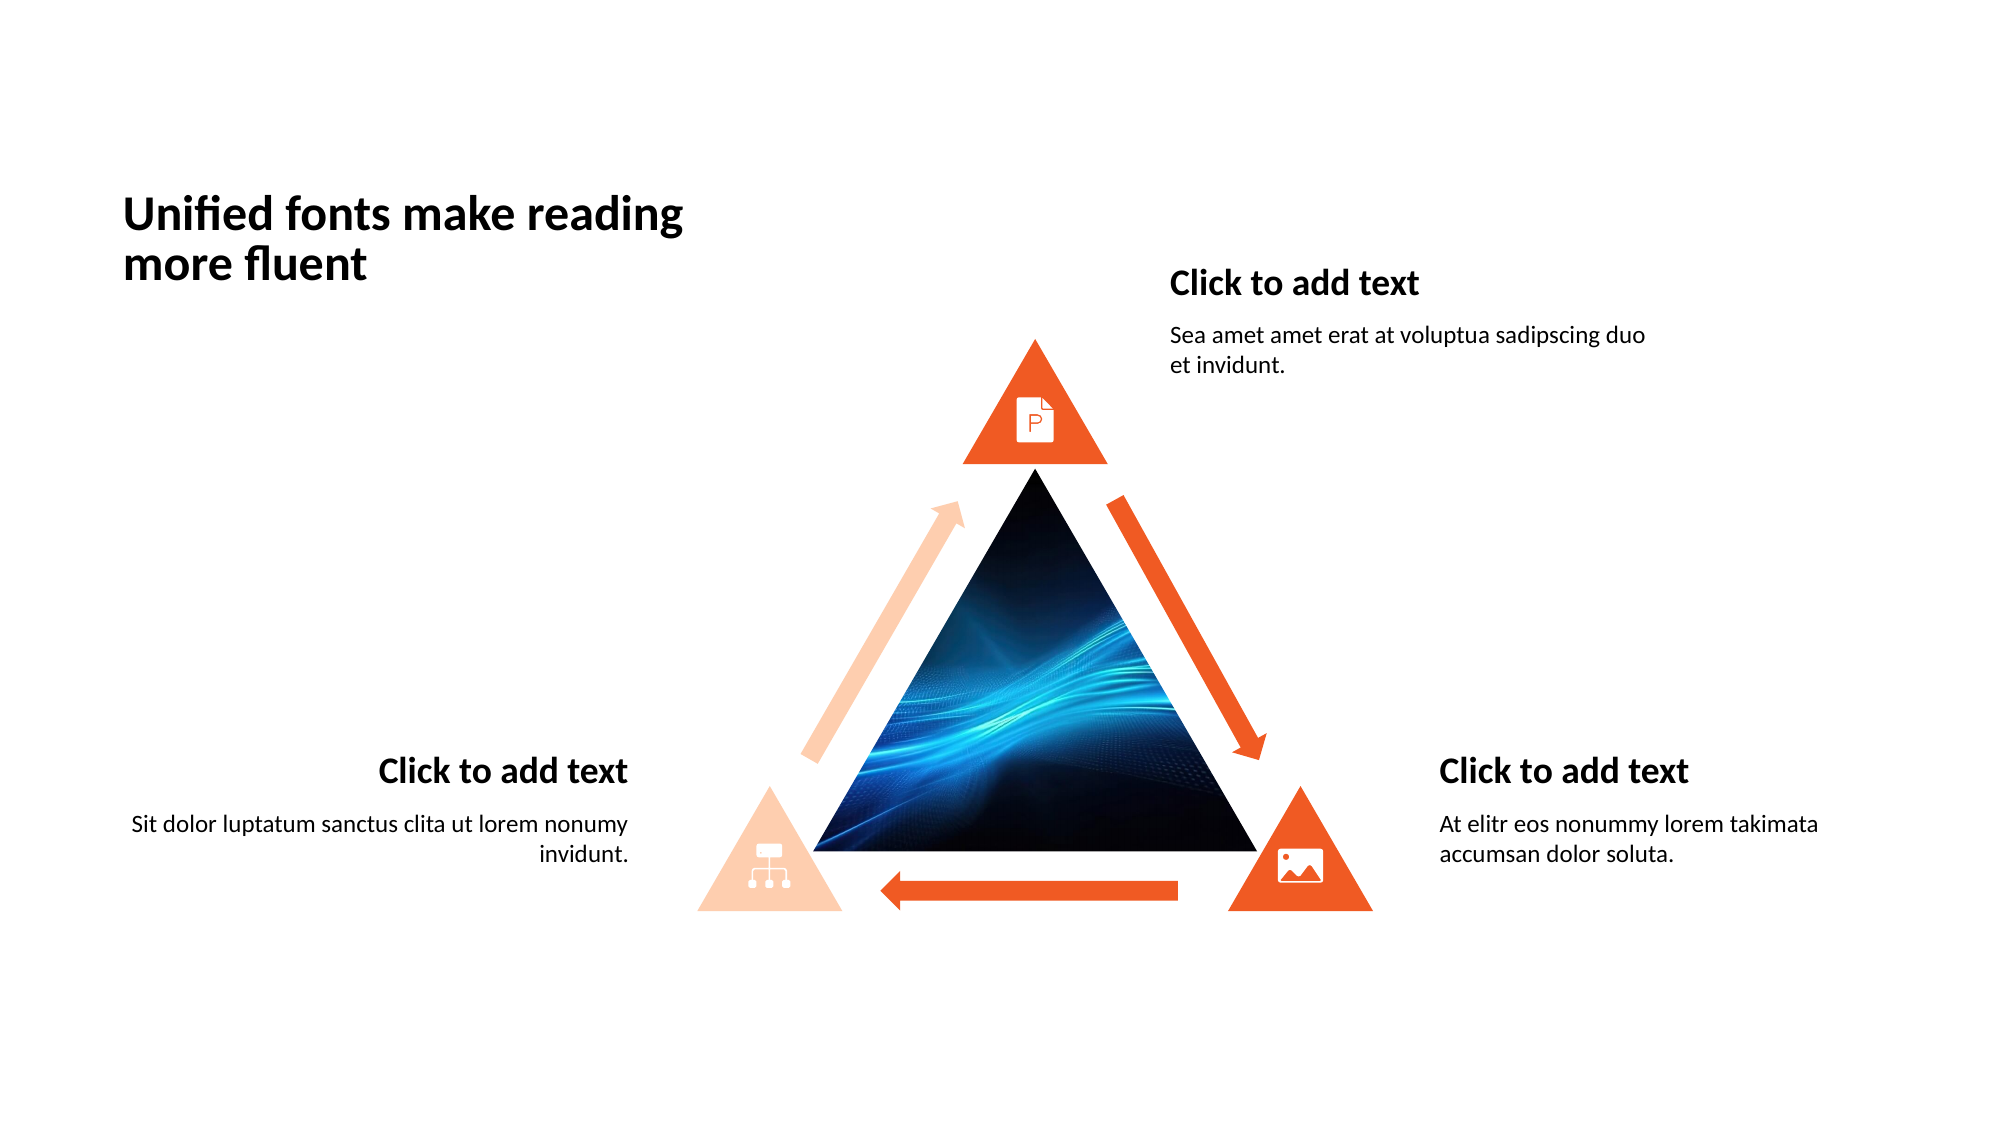

Unified fonts make reading more fluent
Click to add text
Sea amet amet erat at voluptua sadipscing duo et invidunt.

Click to add text

Sit dolor luptatum sanctus clita ut lorem nonumy invidunt.

Click to add text

At elitr eos nonummy lorem takimata accumsan dolor soluta.